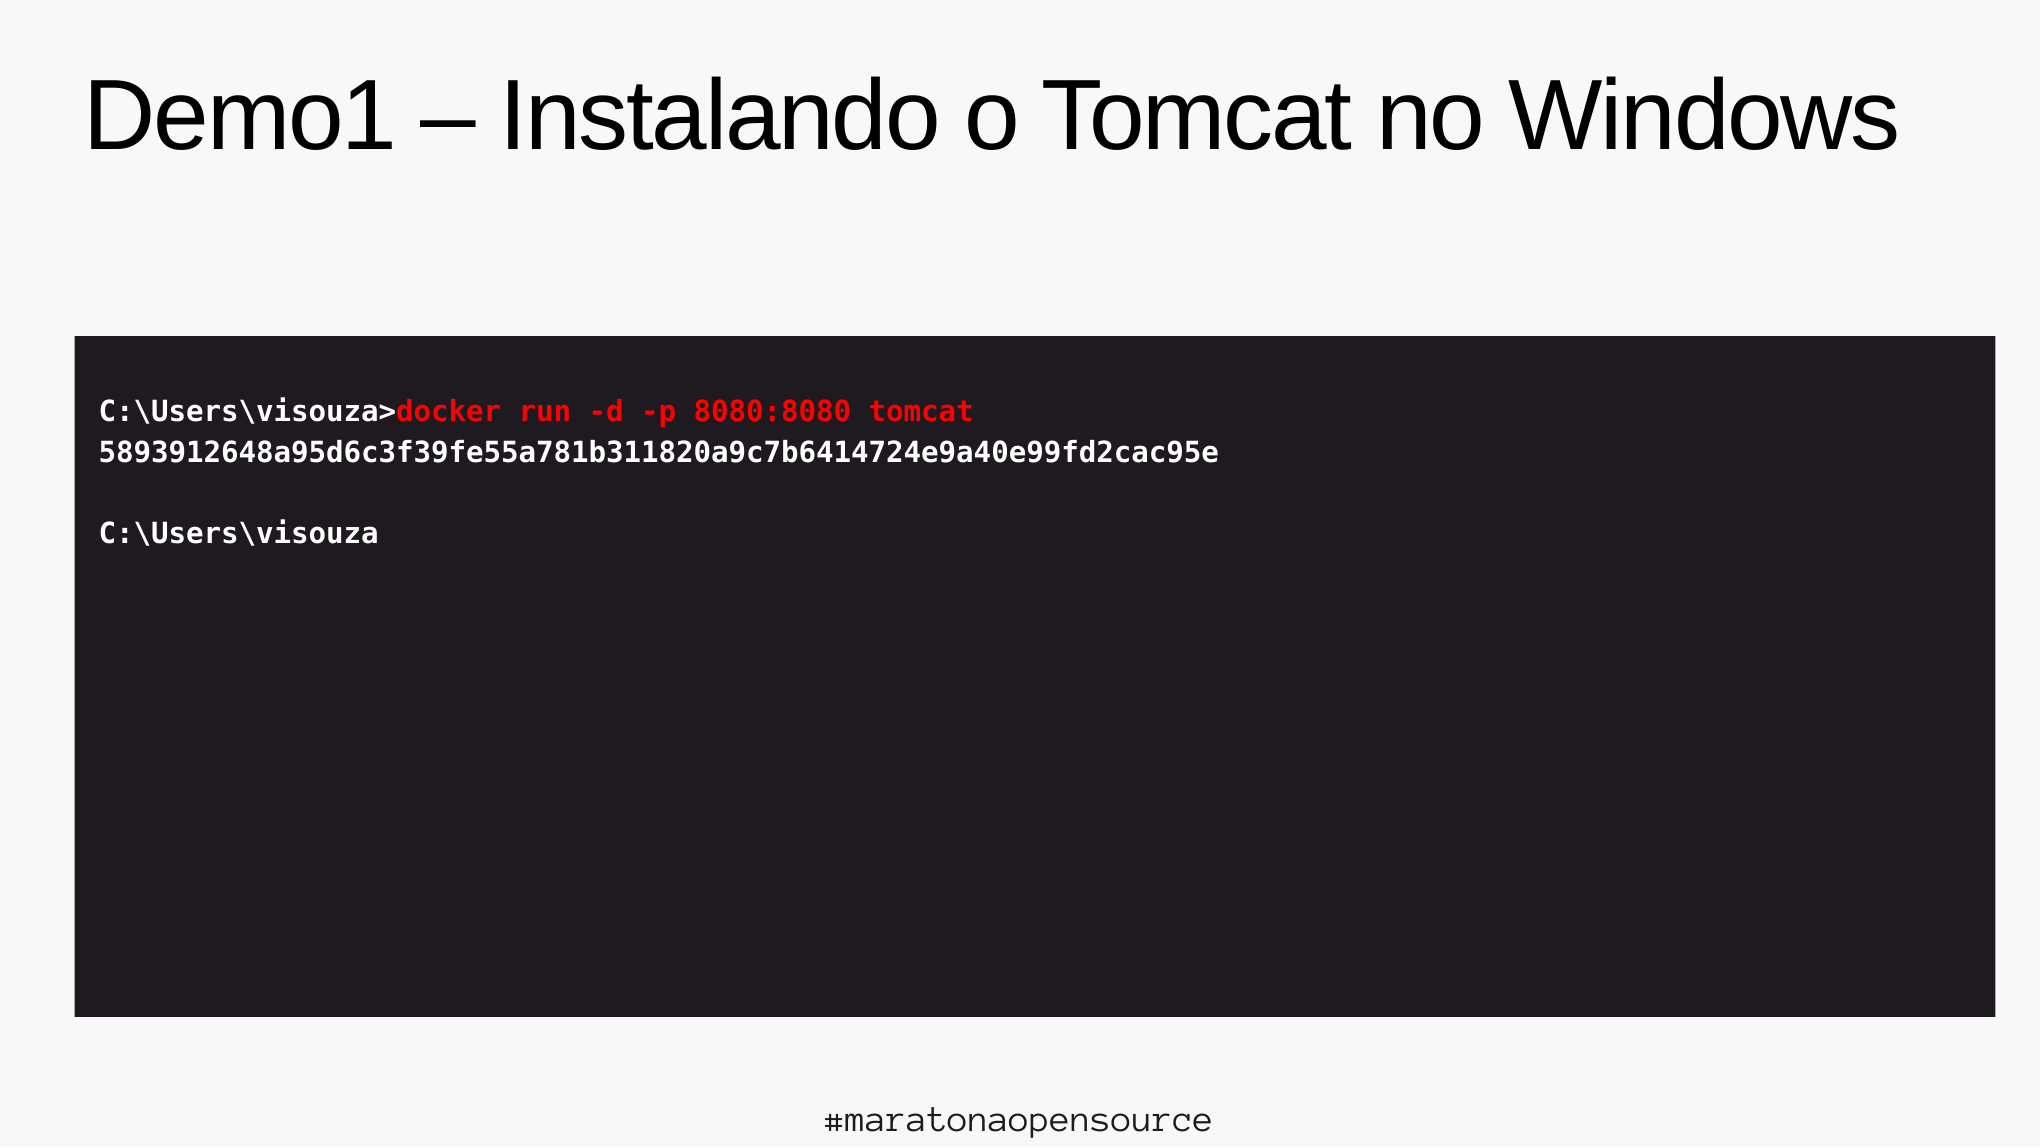

# Demo1 – Instalando o Tomcat no Windows

C:\Users\visouza>docker run -d -p 8080:8080 tomcat
5893912648a95d6c3f39fe55a781b311820a9c7b6414724e9a40e99fd2cac95e

C:\Users\visouza